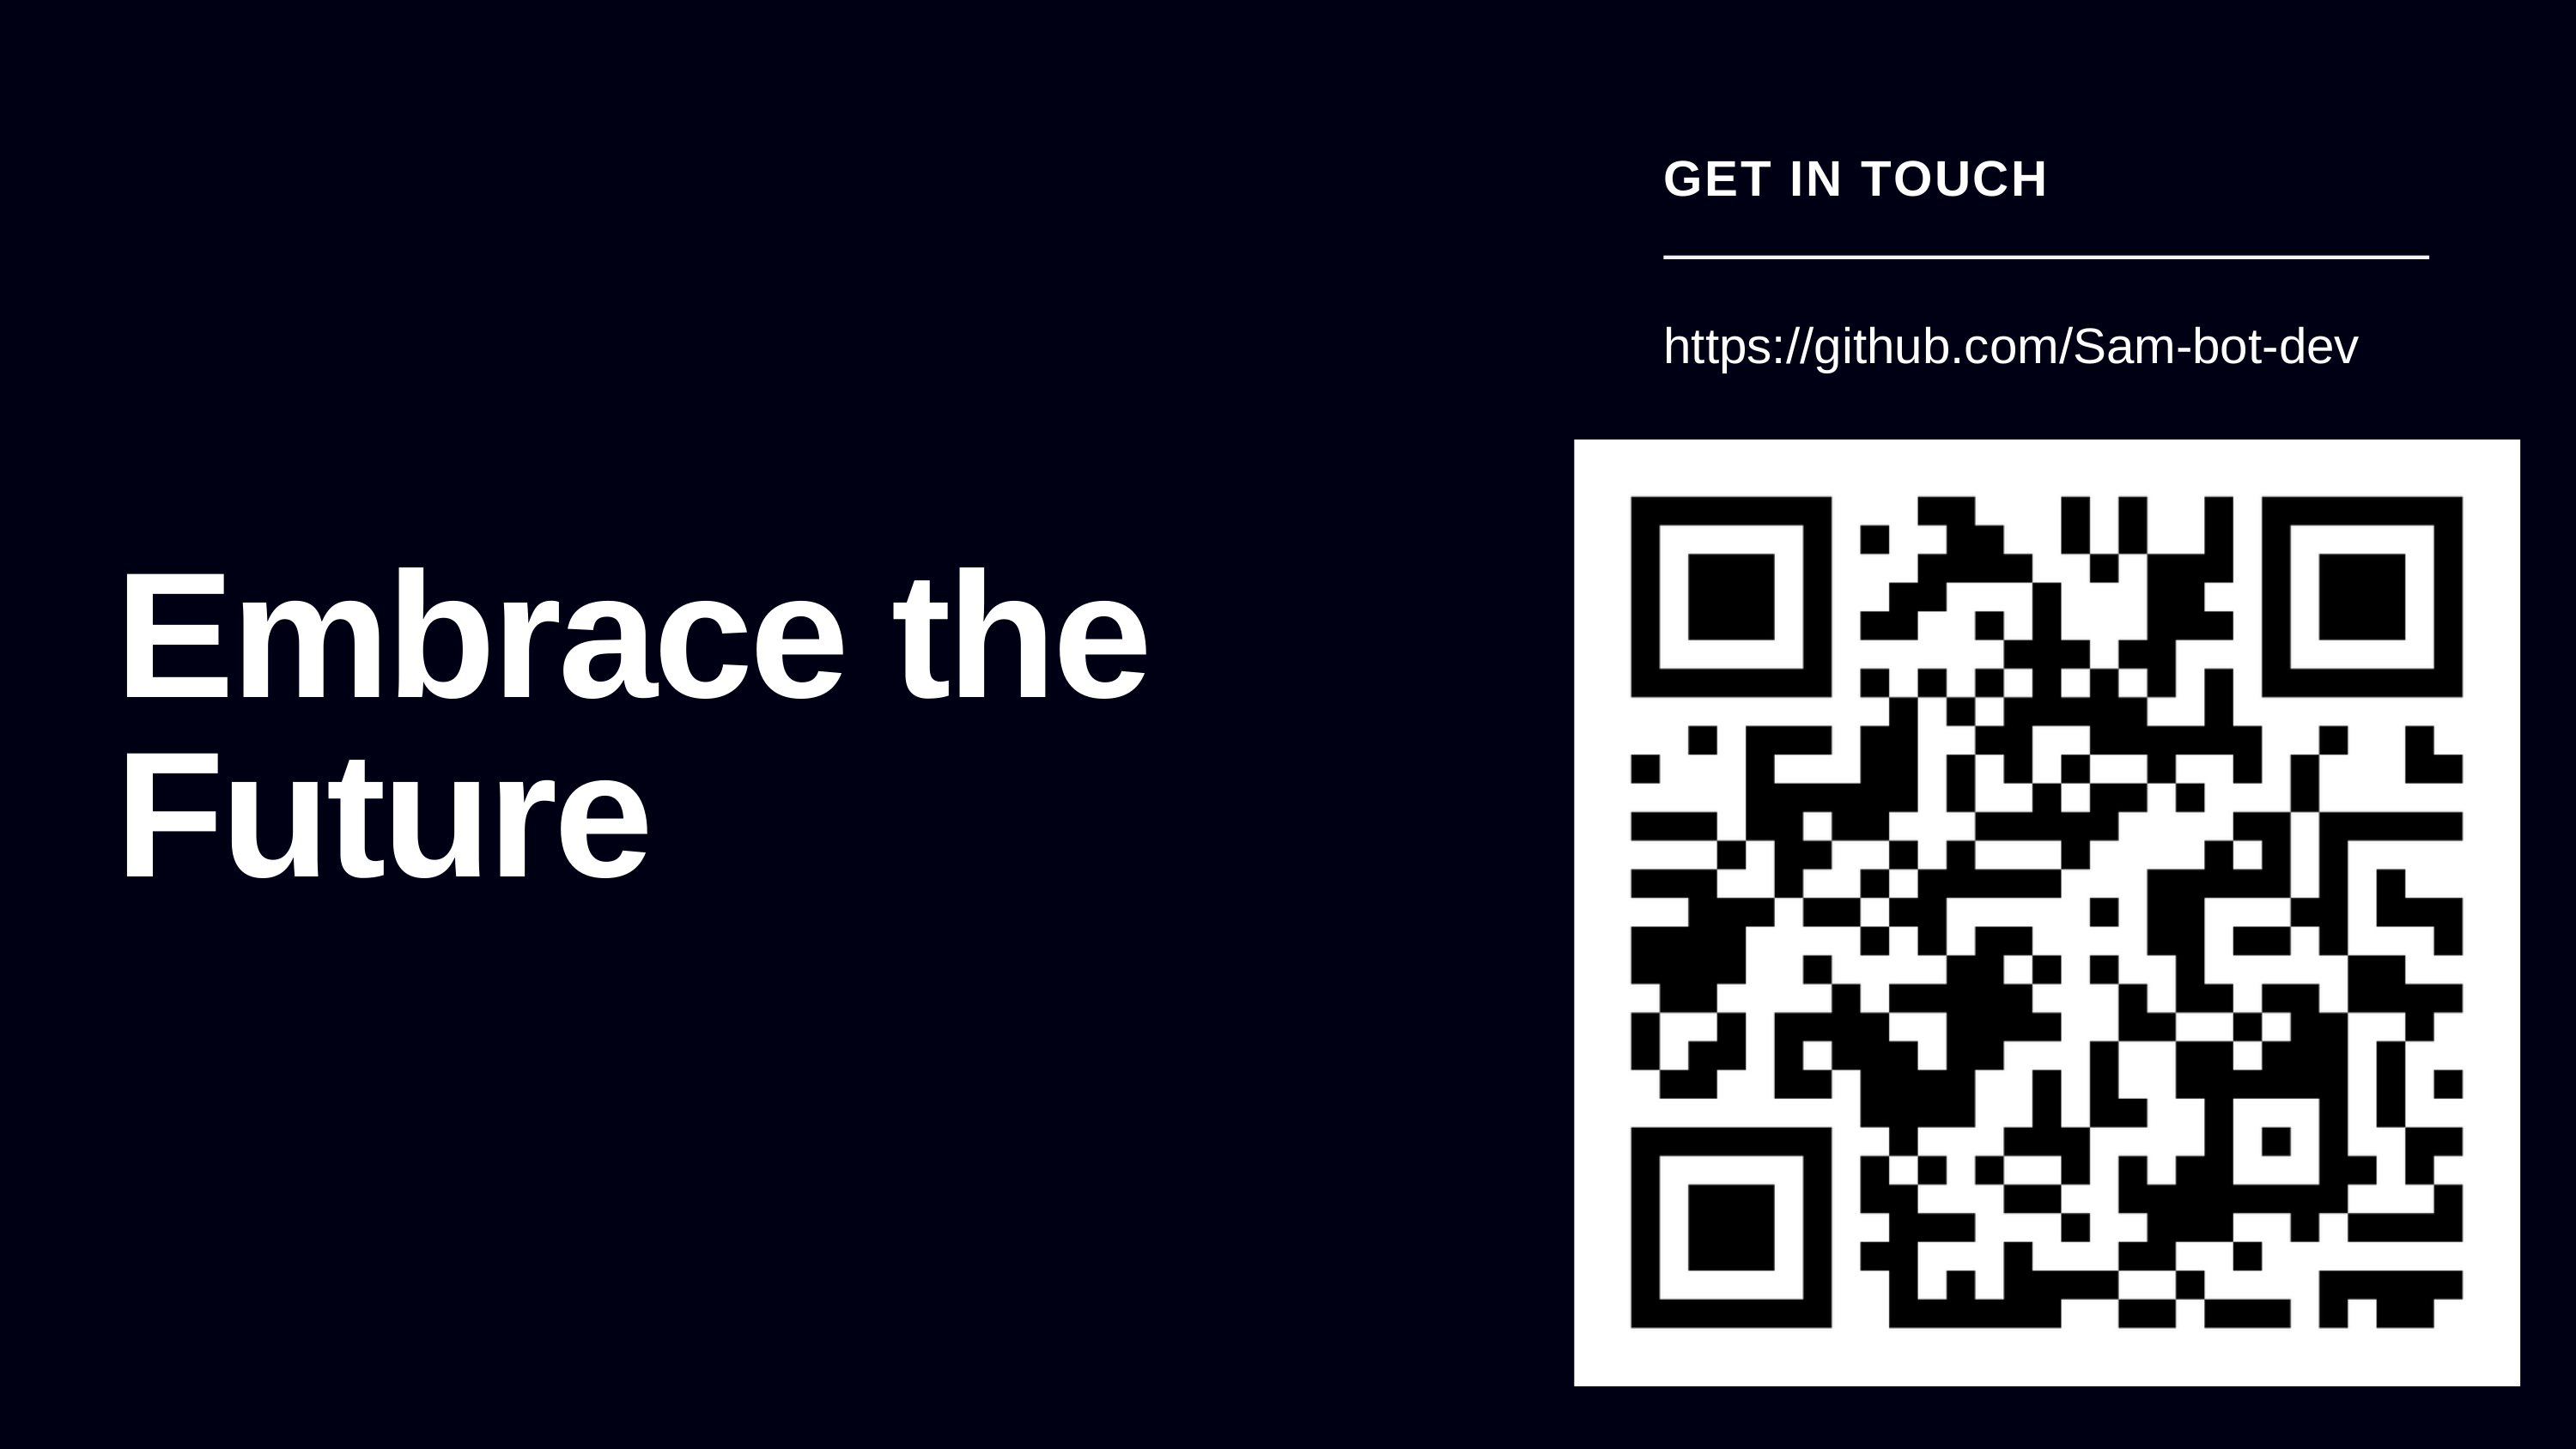

GET IN TOUCH

https://github.com/Sam-bot-dev

Embrace the Future